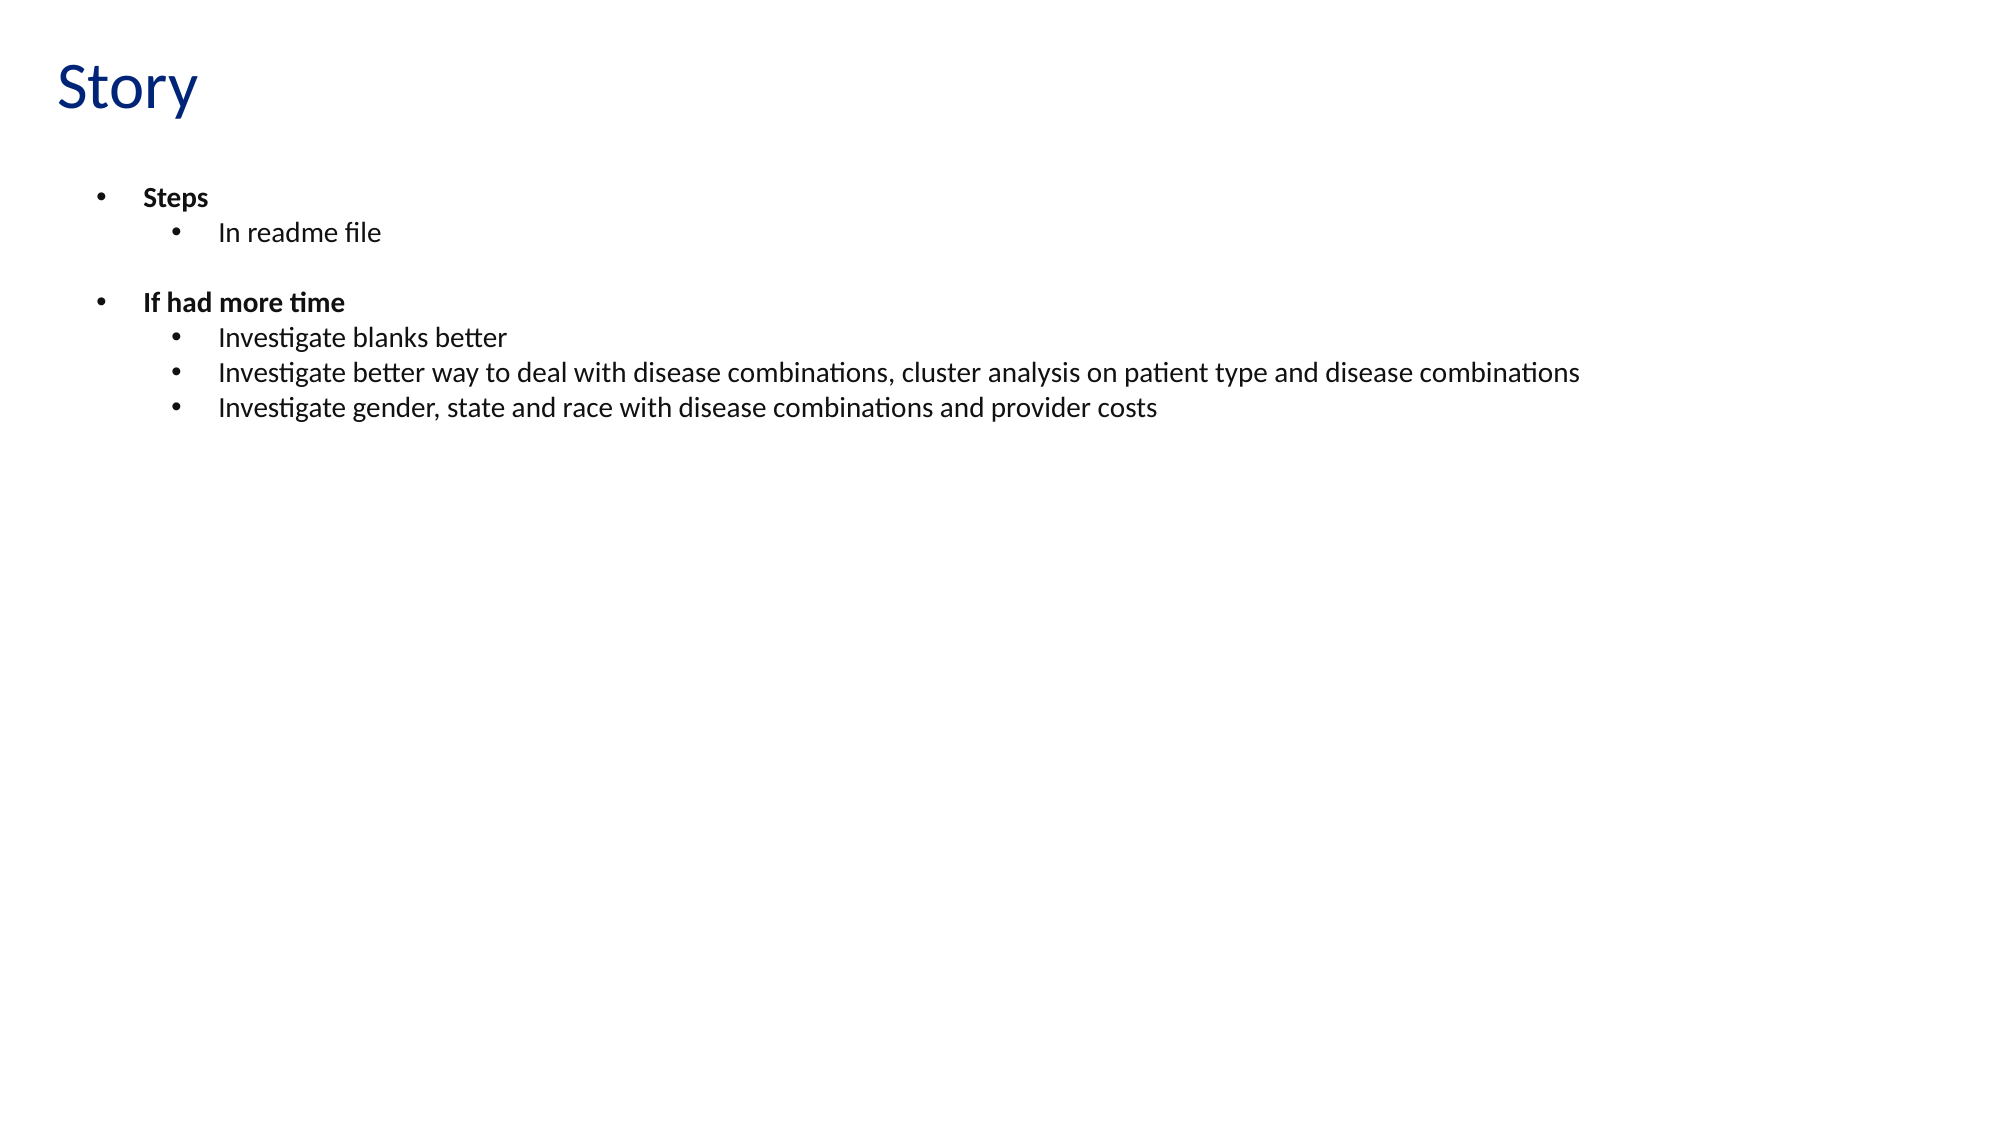

Story
Steps
In readme file

If had more time
Investigate blanks better
Investigate better way to deal with disease combinations, cluster analysis on patient type and disease combinations
Investigate gender, state and race with disease combinations and provider costs